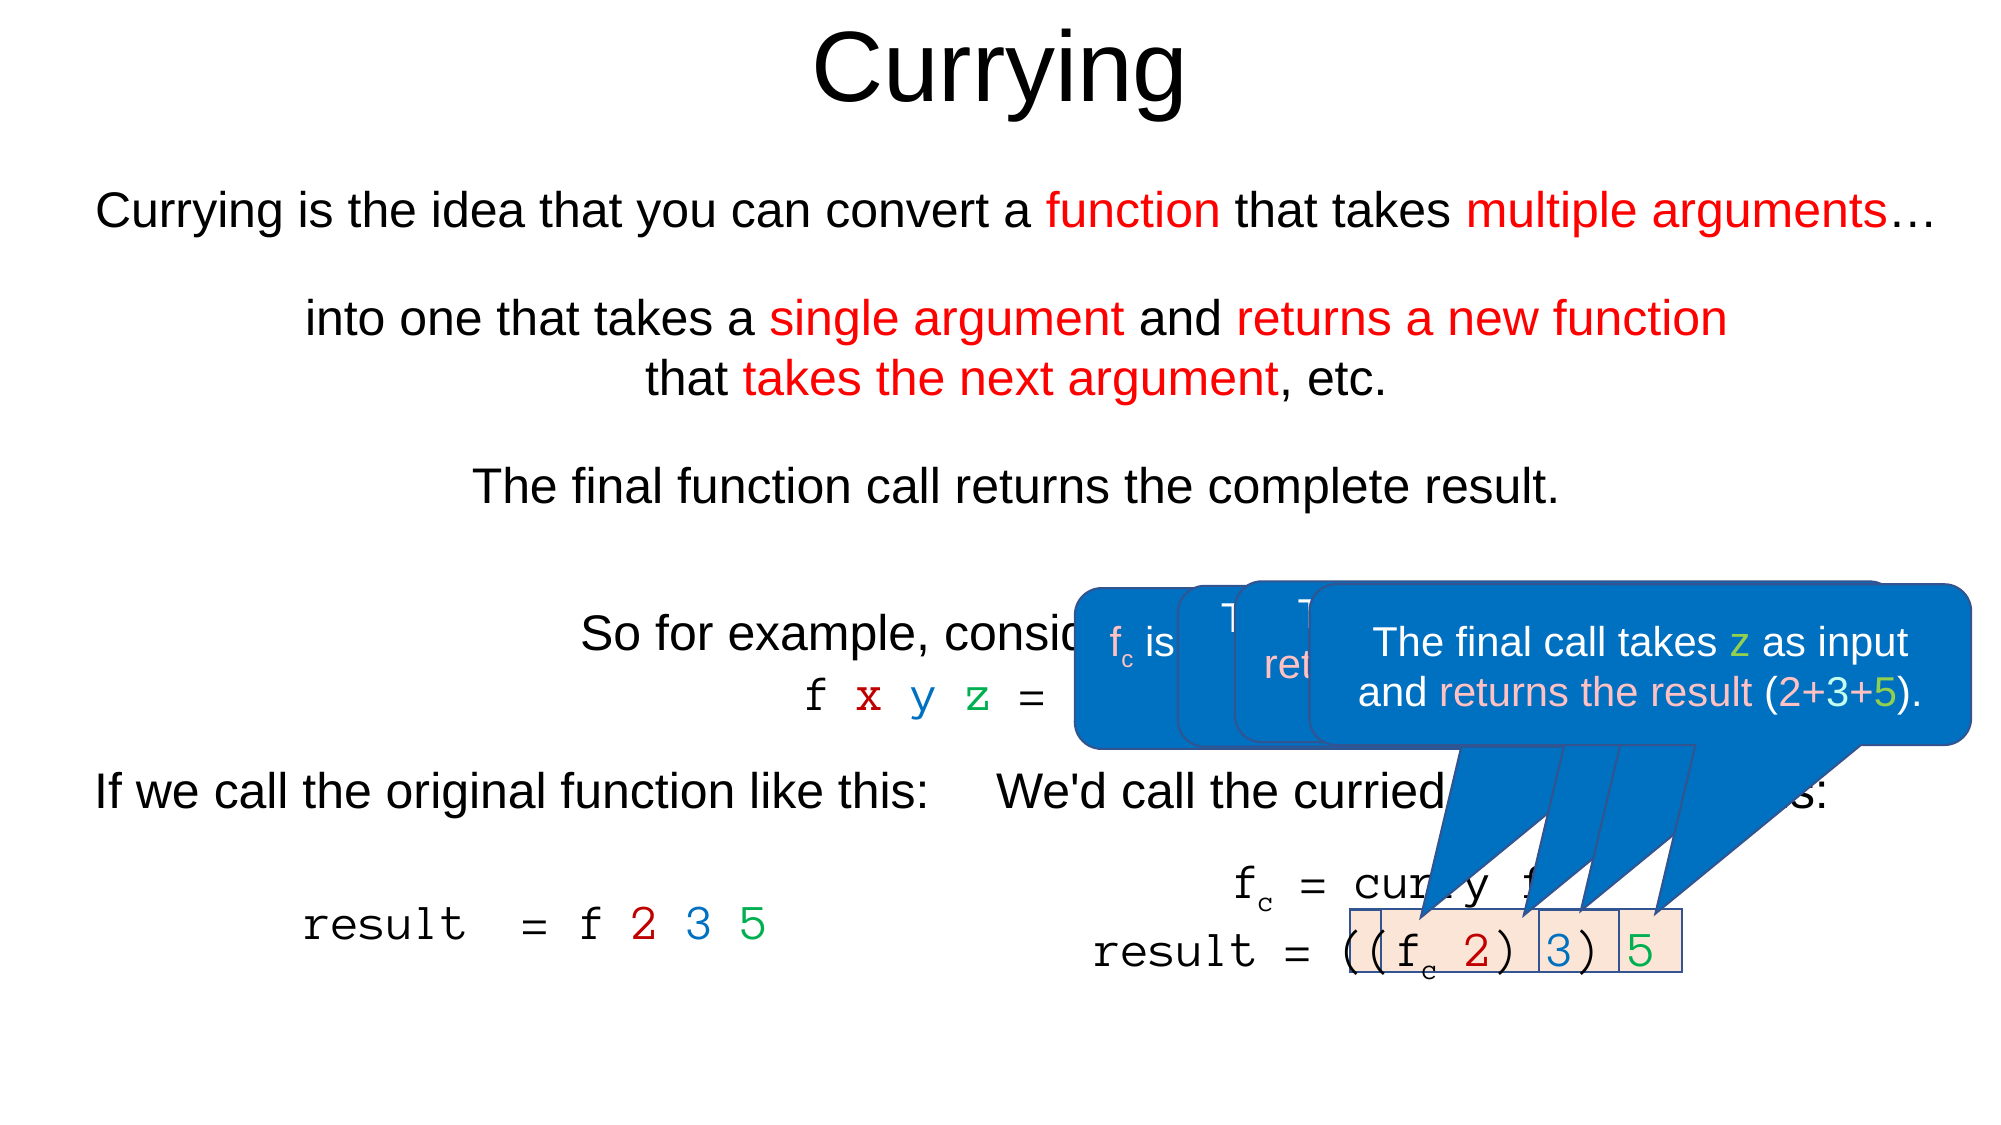

# Currying
Currying is the idea that you can convert a function that takes multiple arguments…
into one that takes a single argument and returns a new function that takes the next argument, etc.
The final function call returns the complete result.
This call takes y as input and returns a new function that takes z as its only parameter.
The final call takes z as input and returns the result (2+3+5).
This call returns a new function that takes y as its only parameter.
fc is a function that takes x as its only parameter.
So for example, consider the function:
 f x y z = x+y+z
If we call the original function like this:
We'd call the curried function like this:
fc = curry f
result = ((fc 2) 3) 5
result  = f 2 3 5